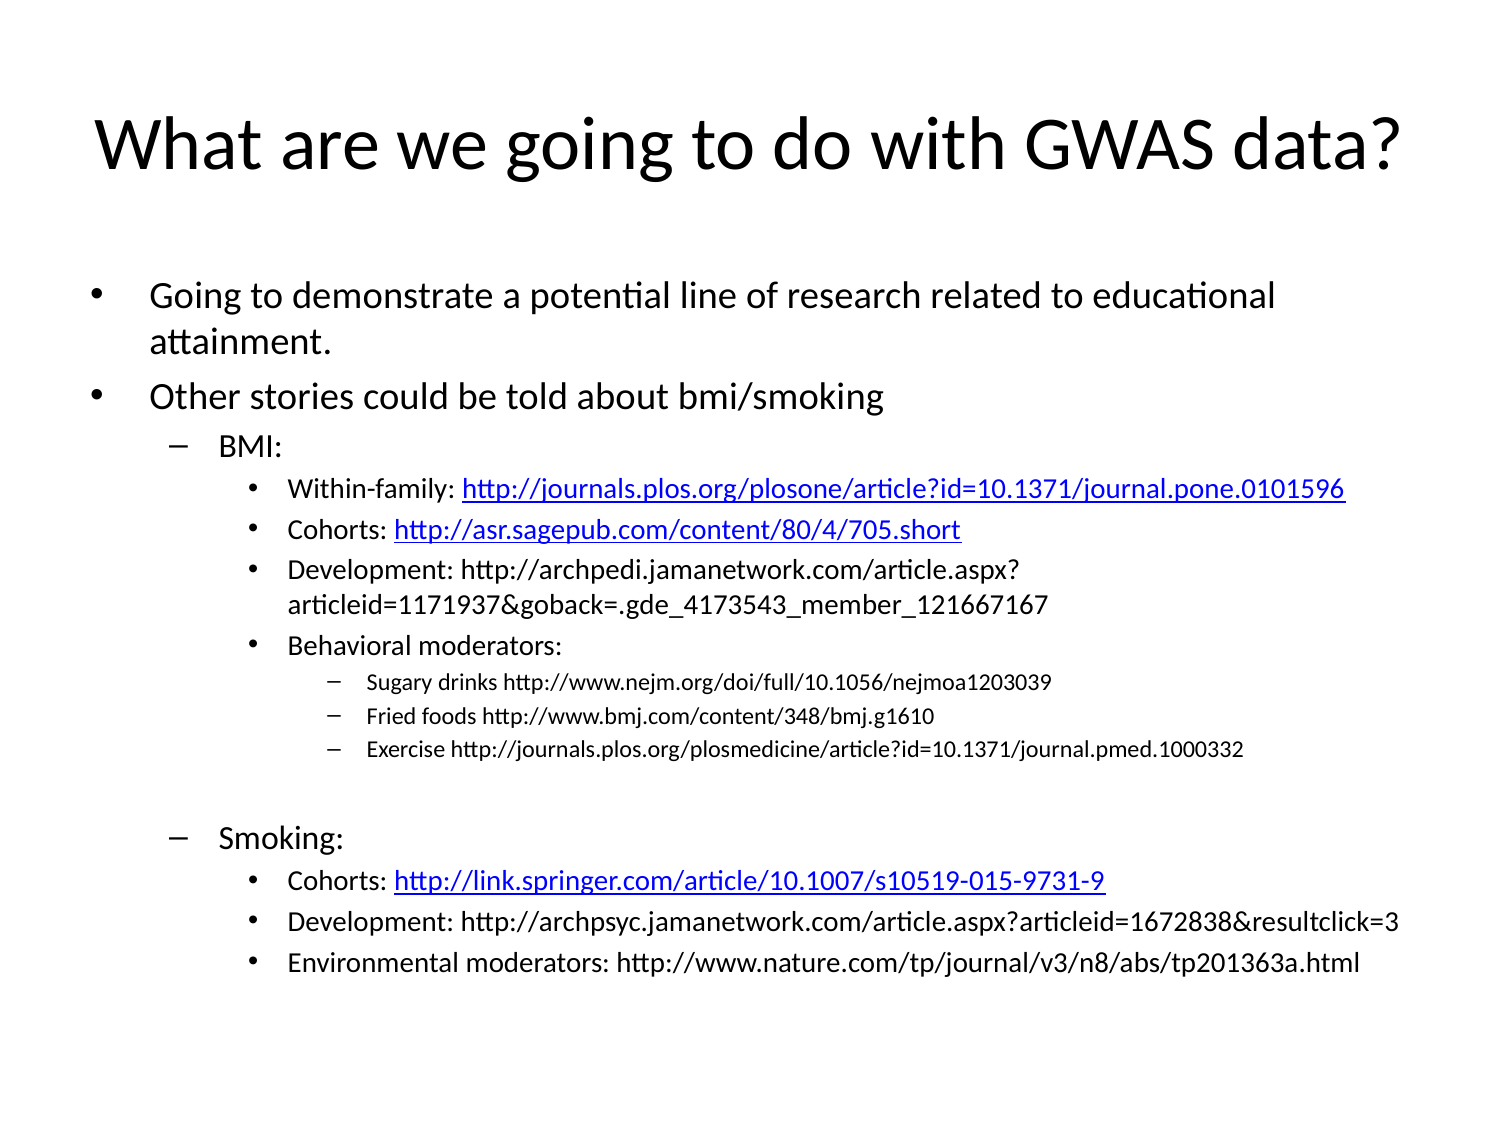

# What are we going to do with GWAS data?
Going to demonstrate a potential line of research related to educational attainment.
Other stories could be told about bmi/smoking
BMI:
Within-family: http://journals.plos.org/plosone/article?id=10.1371/journal.pone.0101596
Cohorts: http://asr.sagepub.com/content/80/4/705.short
Development: http://archpedi.jamanetwork.com/article.aspx?articleid=1171937&goback=.gde_4173543_member_121667167
Behavioral moderators:
Sugary drinks http://www.nejm.org/doi/full/10.1056/nejmoa1203039
Fried foods http://www.bmj.com/content/348/bmj.g1610
Exercise http://journals.plos.org/plosmedicine/article?id=10.1371/journal.pmed.1000332

Smoking:
Cohorts: http://link.springer.com/article/10.1007/s10519-015-9731-9
Development: http://archpsyc.jamanetwork.com/article.aspx?articleid=1672838&resultclick=3
Environmental moderators: http://www.nature.com/tp/journal/v3/n8/abs/tp201363a.html